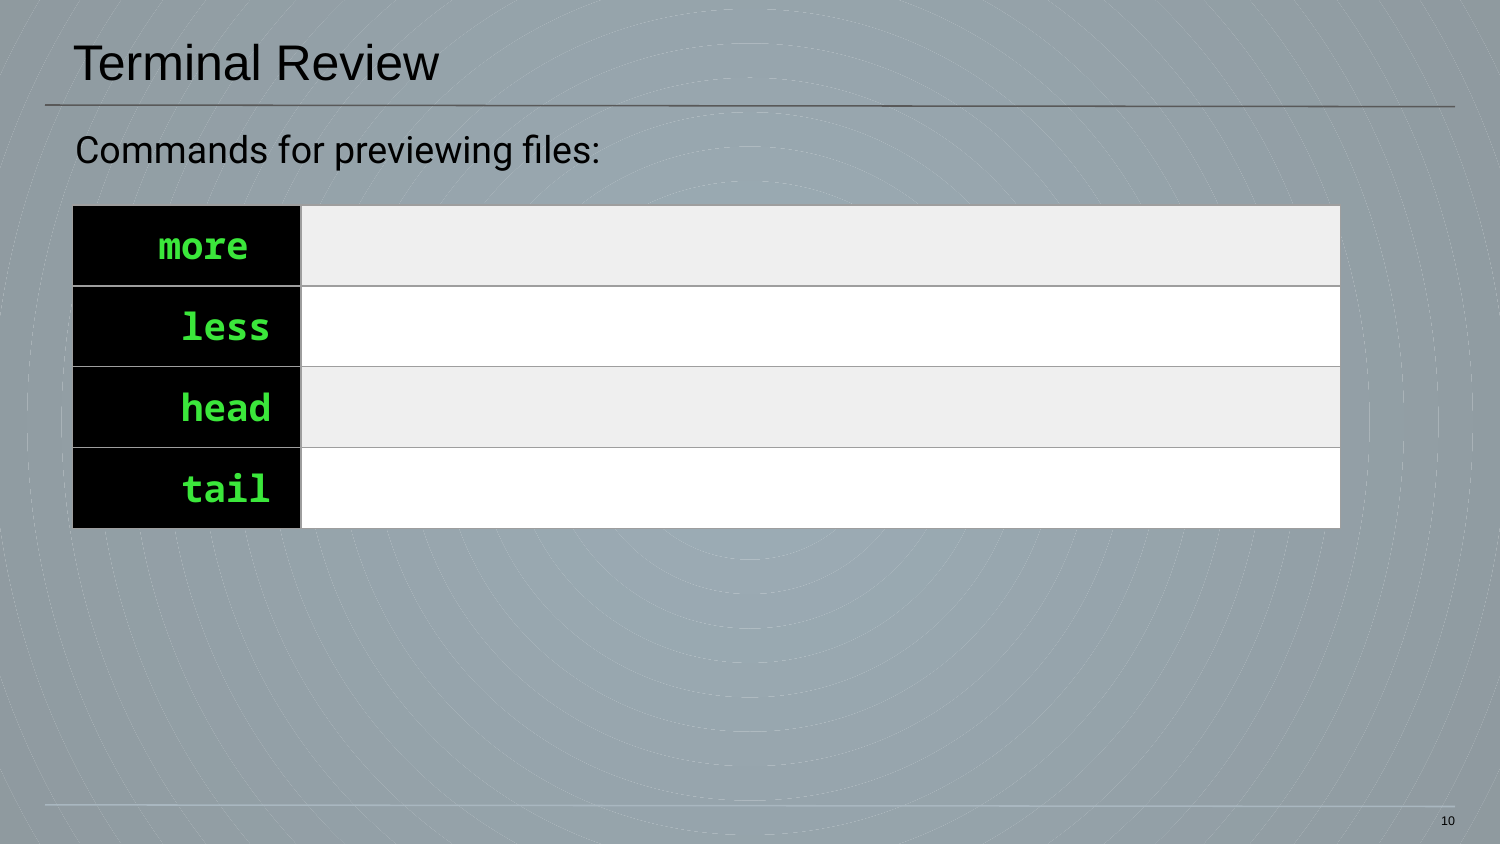

# Terminal Review
Commands for previewing files:

| more |  |
| --- | --- |
| less |  |
| head |  |
| tail |  |
10